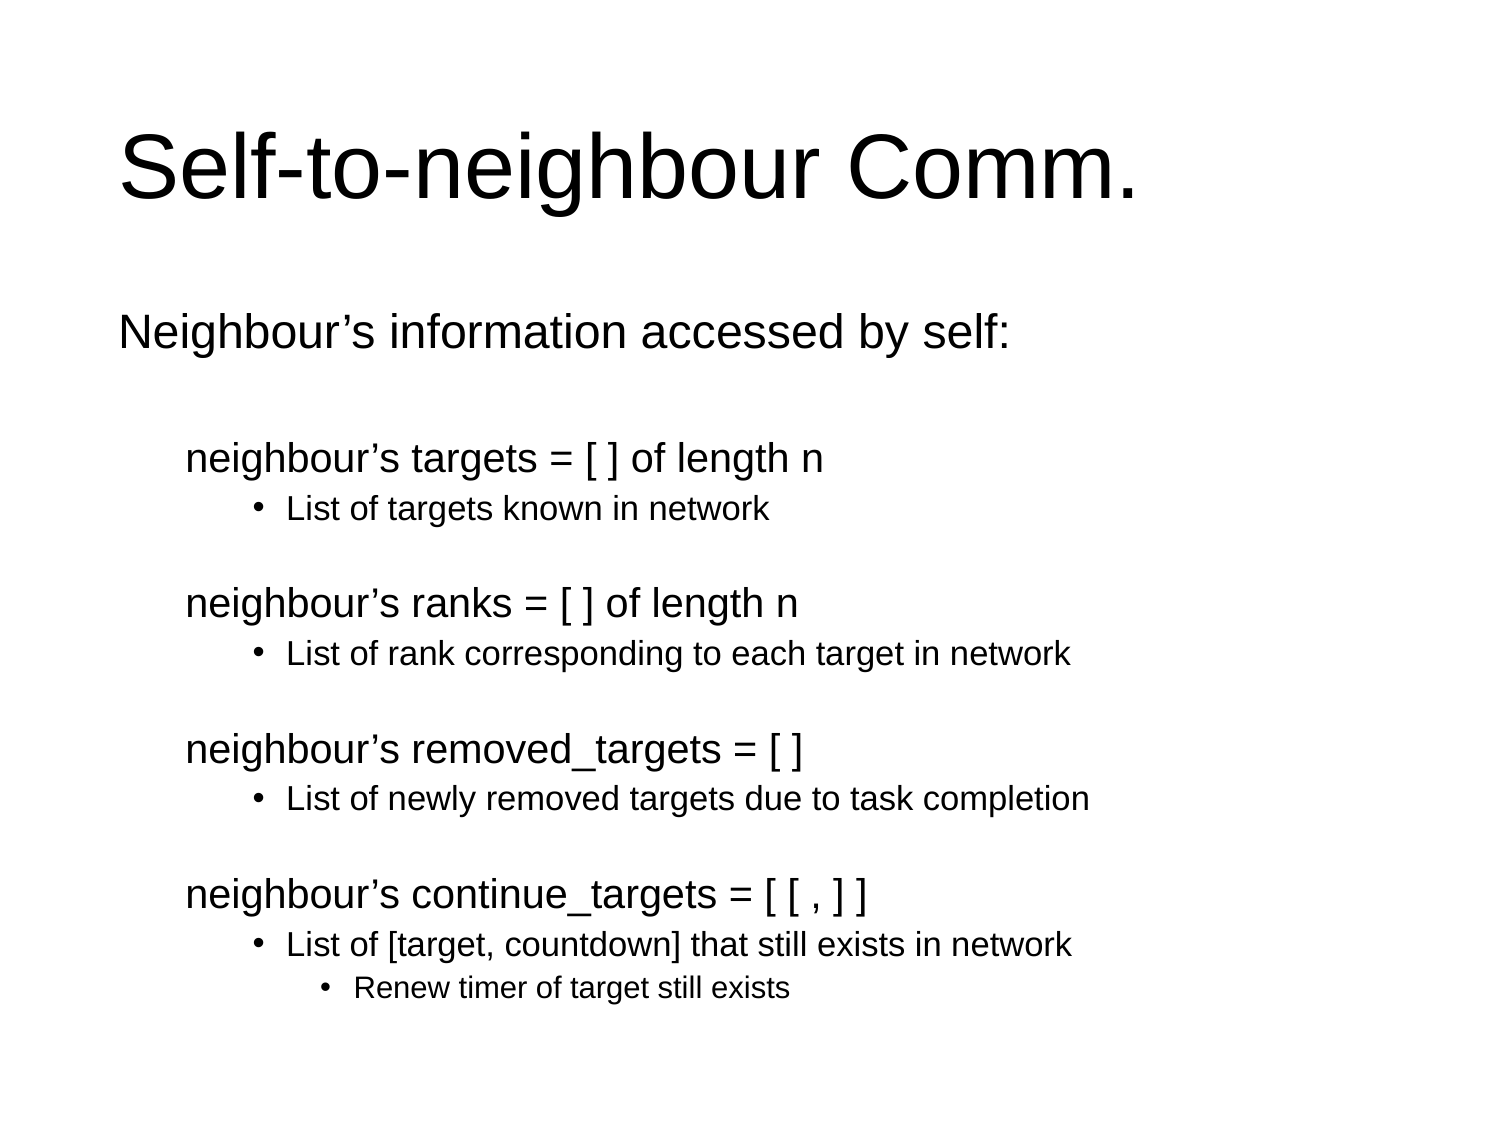

# Self-to-neighbour Comm.
Neighbour’s information accessed by self:

neighbour’s targets = [ ] of length n
List of targets known in network

neighbour’s ranks = [ ] of length n
List of rank corresponding to each target in network

neighbour’s removed_targets = [ ]
List of newly removed targets due to task completion

neighbour’s continue_targets = [ [ , ] ]
List of [target, countdown] that still exists in network
Renew timer of target still exists